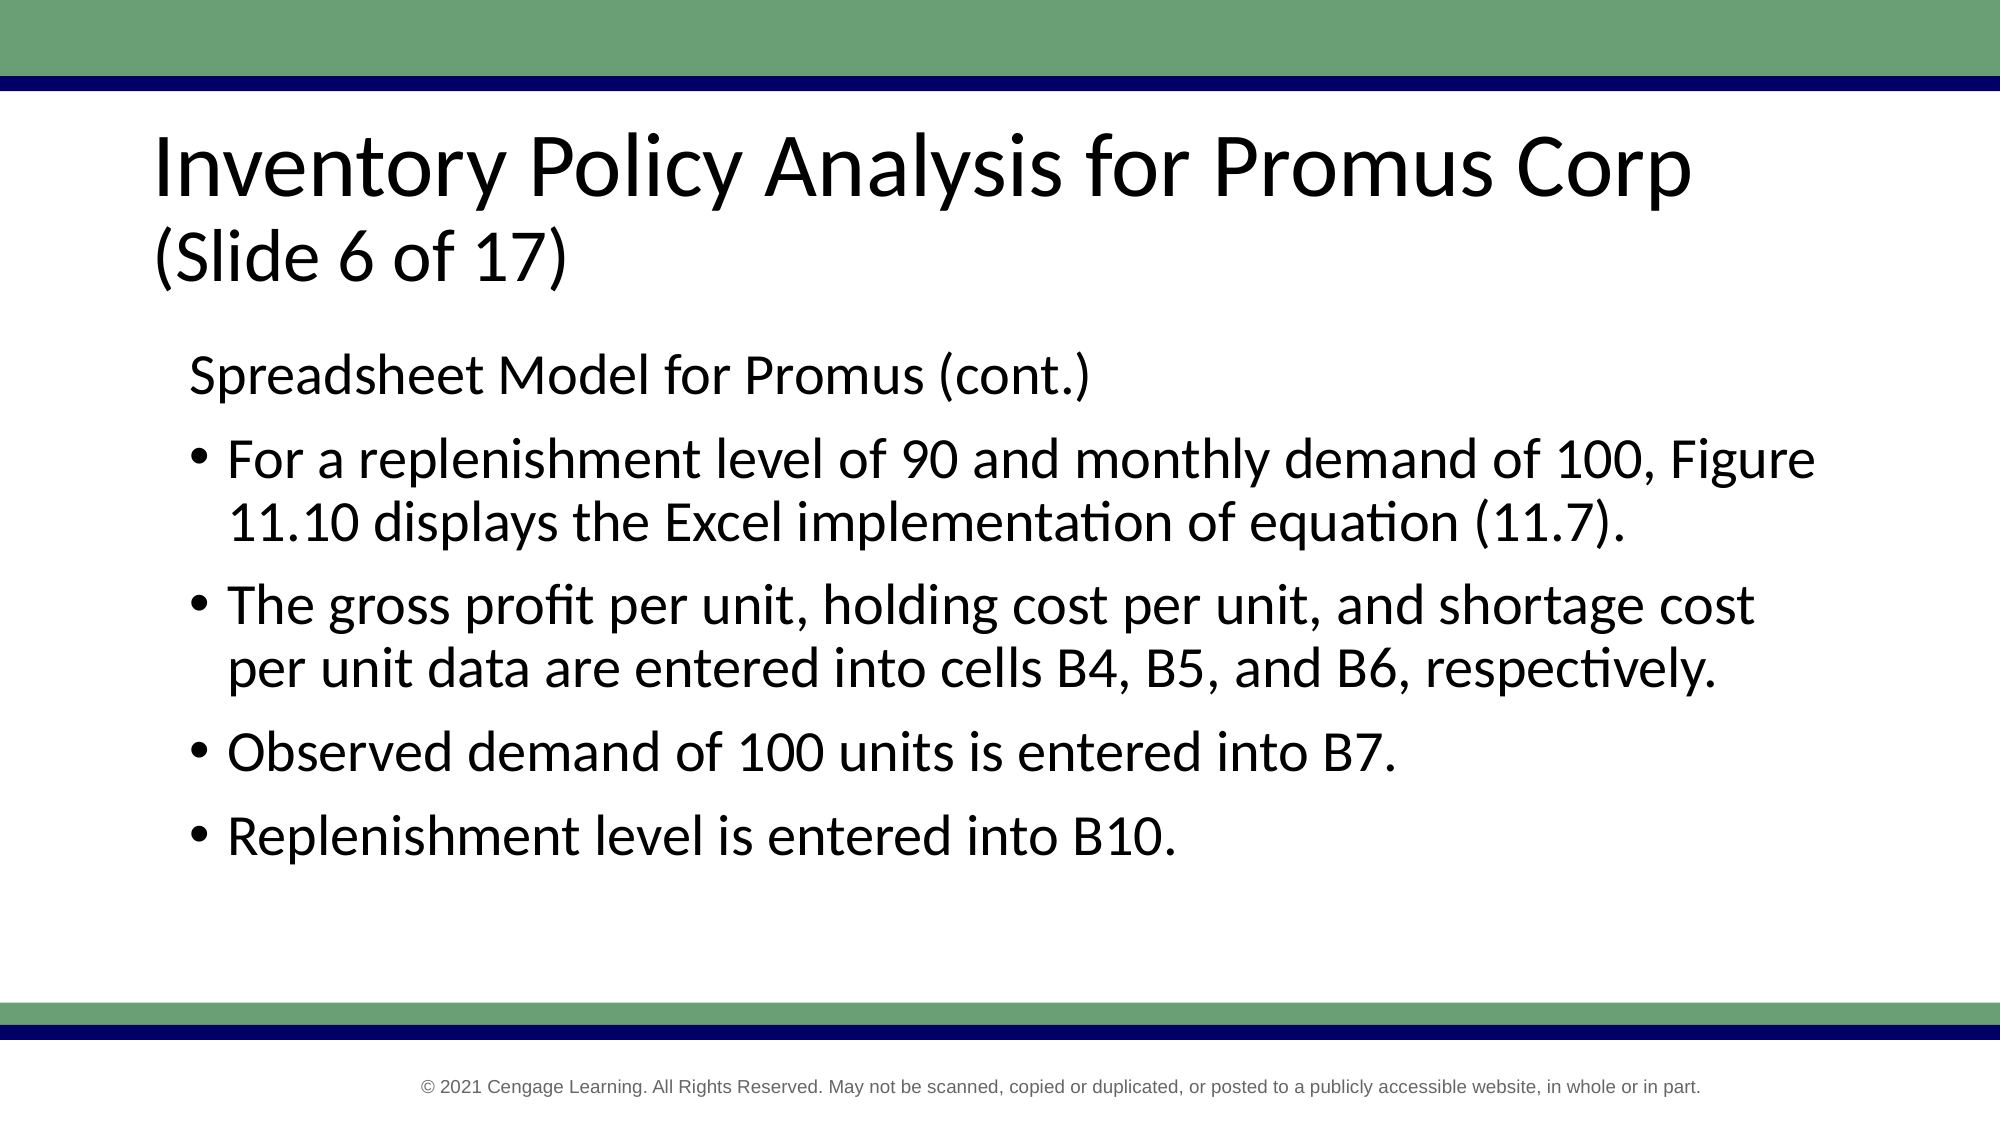

# Inventory Policy Analysis for Promus Corp (Slide 6 of 17)
Spreadsheet Model for Promus (cont.)
For a replenishment level of 90 and monthly demand of 100, Figure 11.10 displays the Excel implementation of equation (11.7).
The gross profit per unit, holding cost per unit, and shortage cost per unit data are entered into cells B4, B5, and B6, respectively.
Observed demand of 100 units is entered into B7.
Replenishment level is entered into B10.